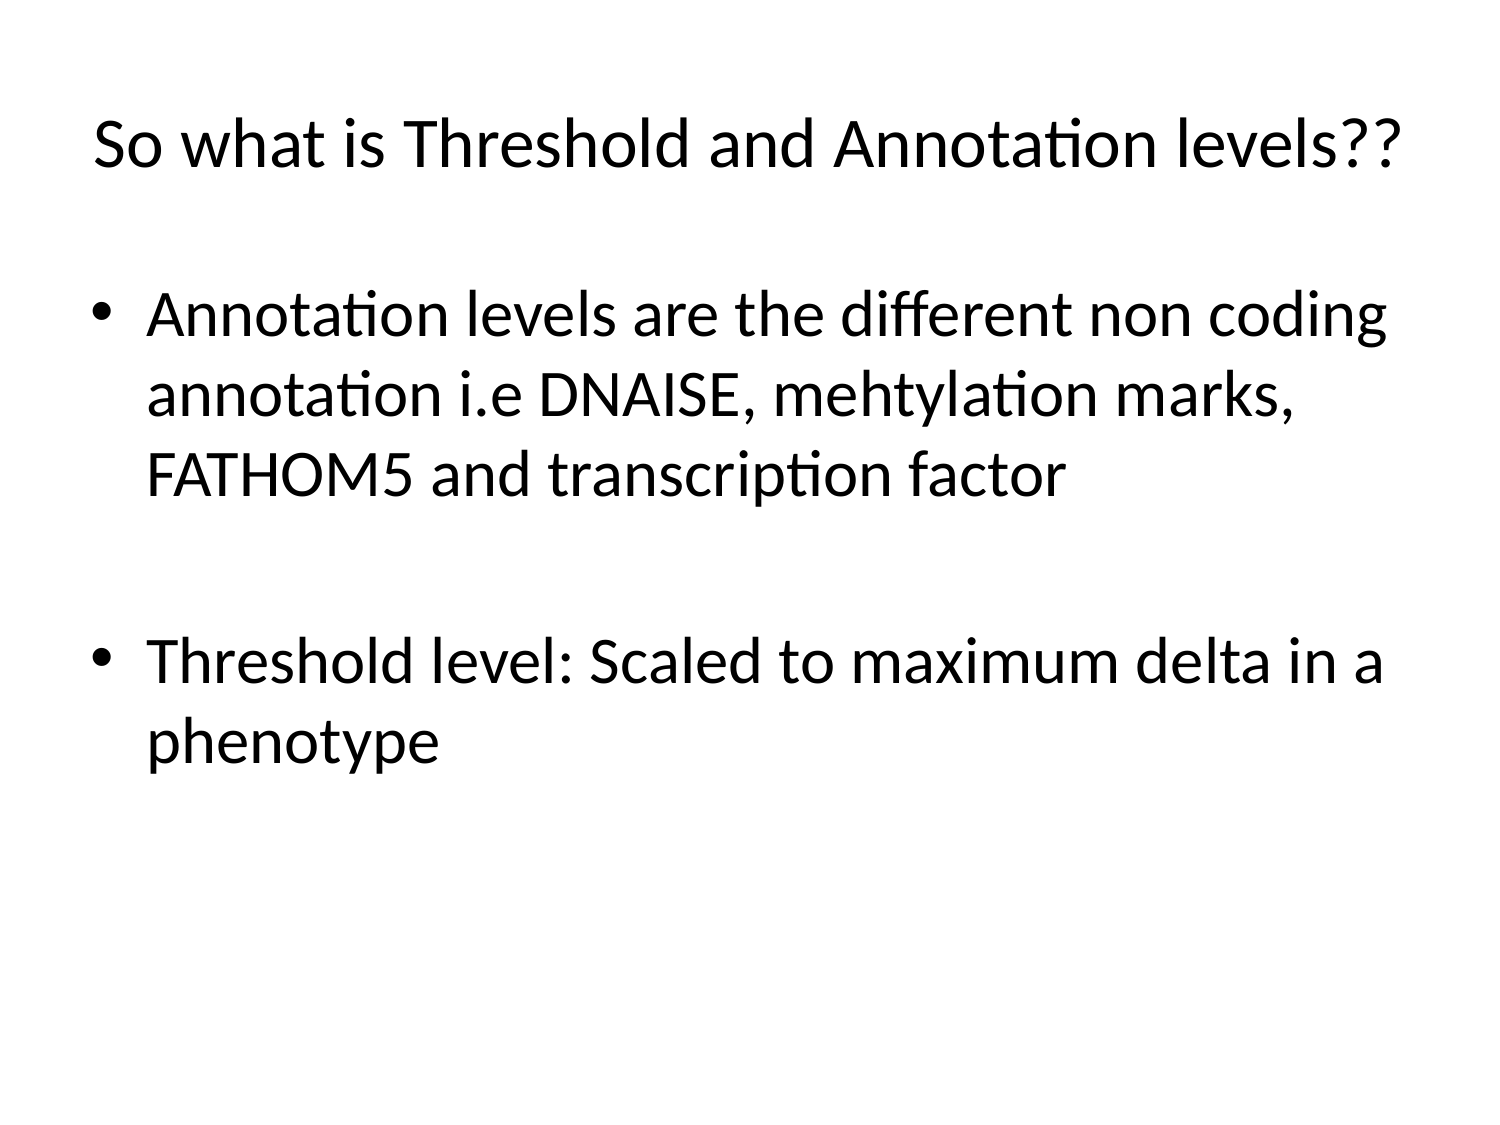

# So what is Threshold and Annotation levels??
Annotation levels are the different non coding annotation i.e DNAISE, mehtylation marks, FATHOM5 and transcription factor

Threshold level: Scaled to maximum delta in a phenotype